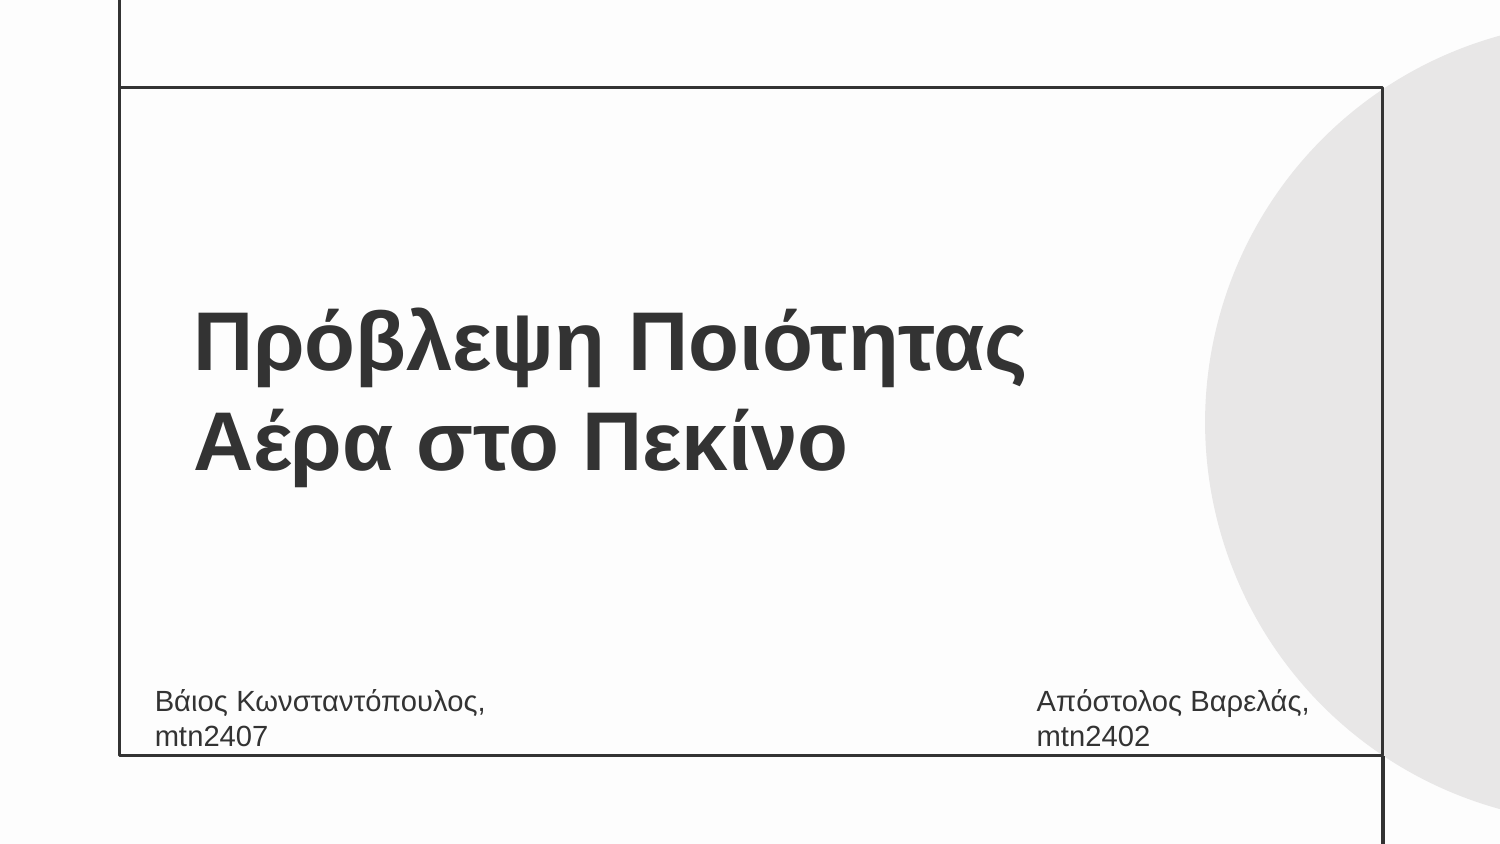

# Πρόβλεψη Ποιότητας Αέρα στο Πεκίνο
Βάιος Κωνσταντόπουλος,
mtn2407
Απόστολος Βαρελάς,
mtn2402